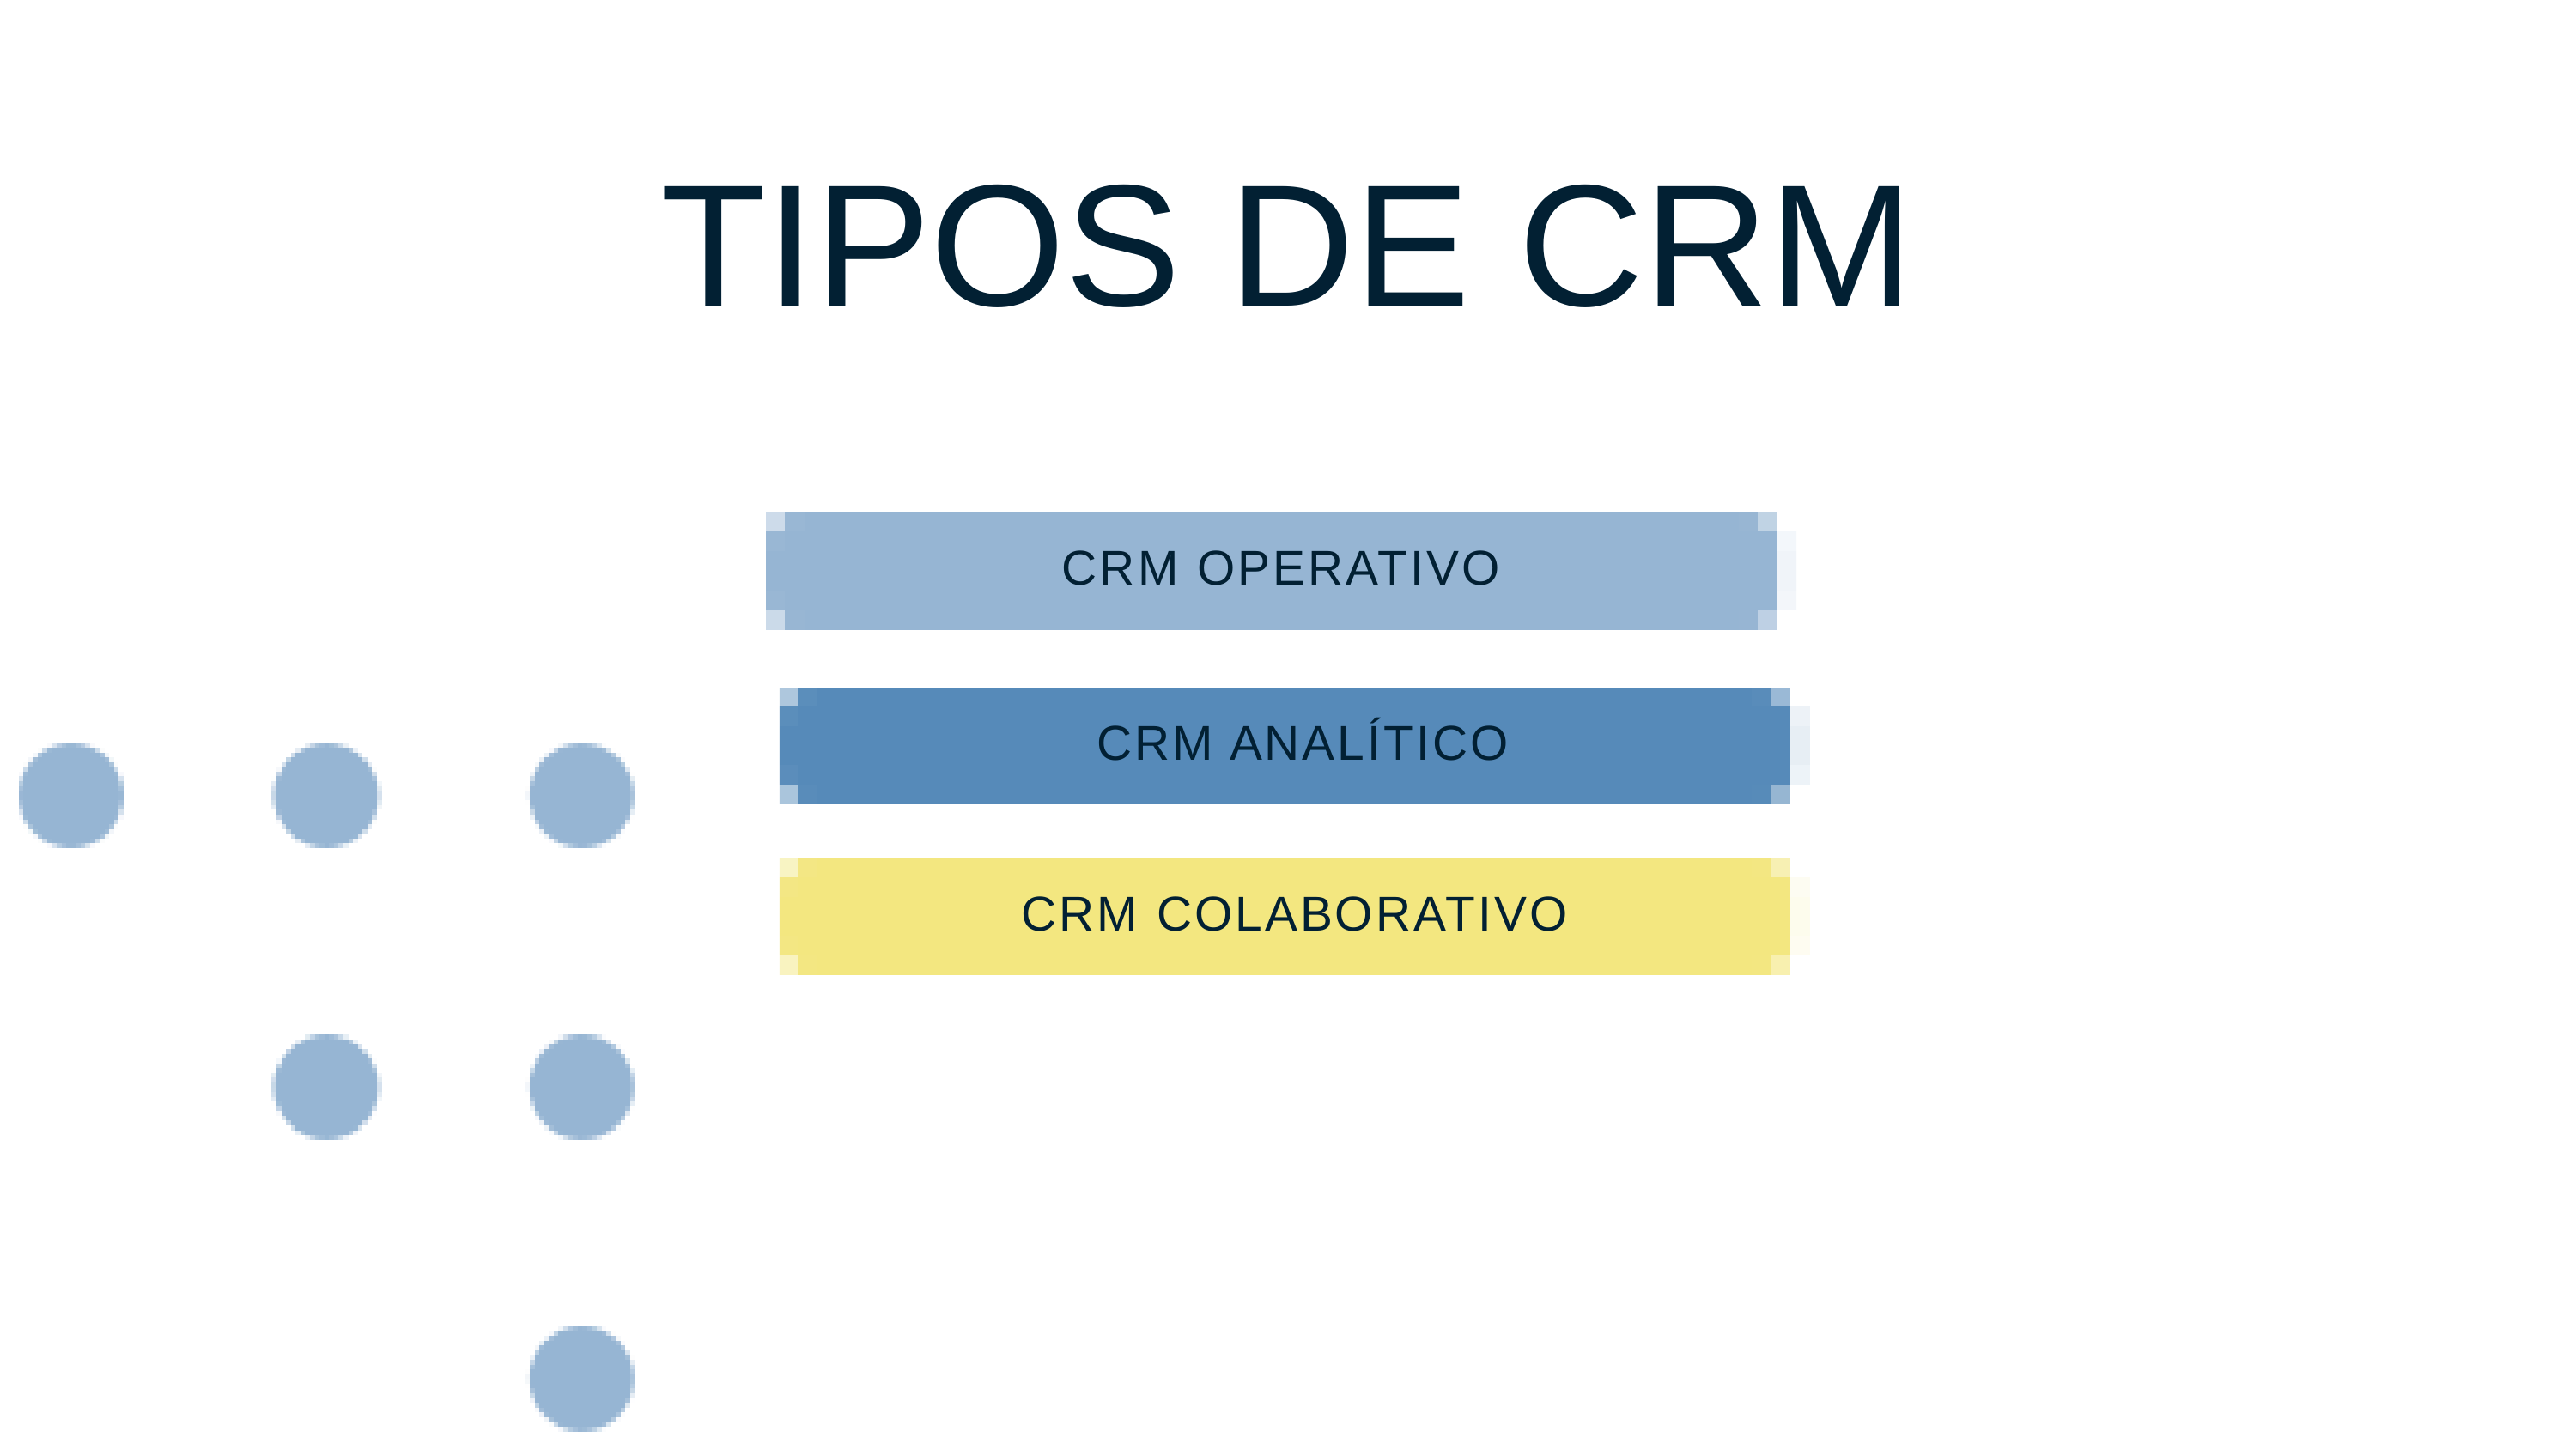

TIPOS DE CRM

CRM OPERATIVO

 CRM ANALÍTICO

CRM COLABORATIVO